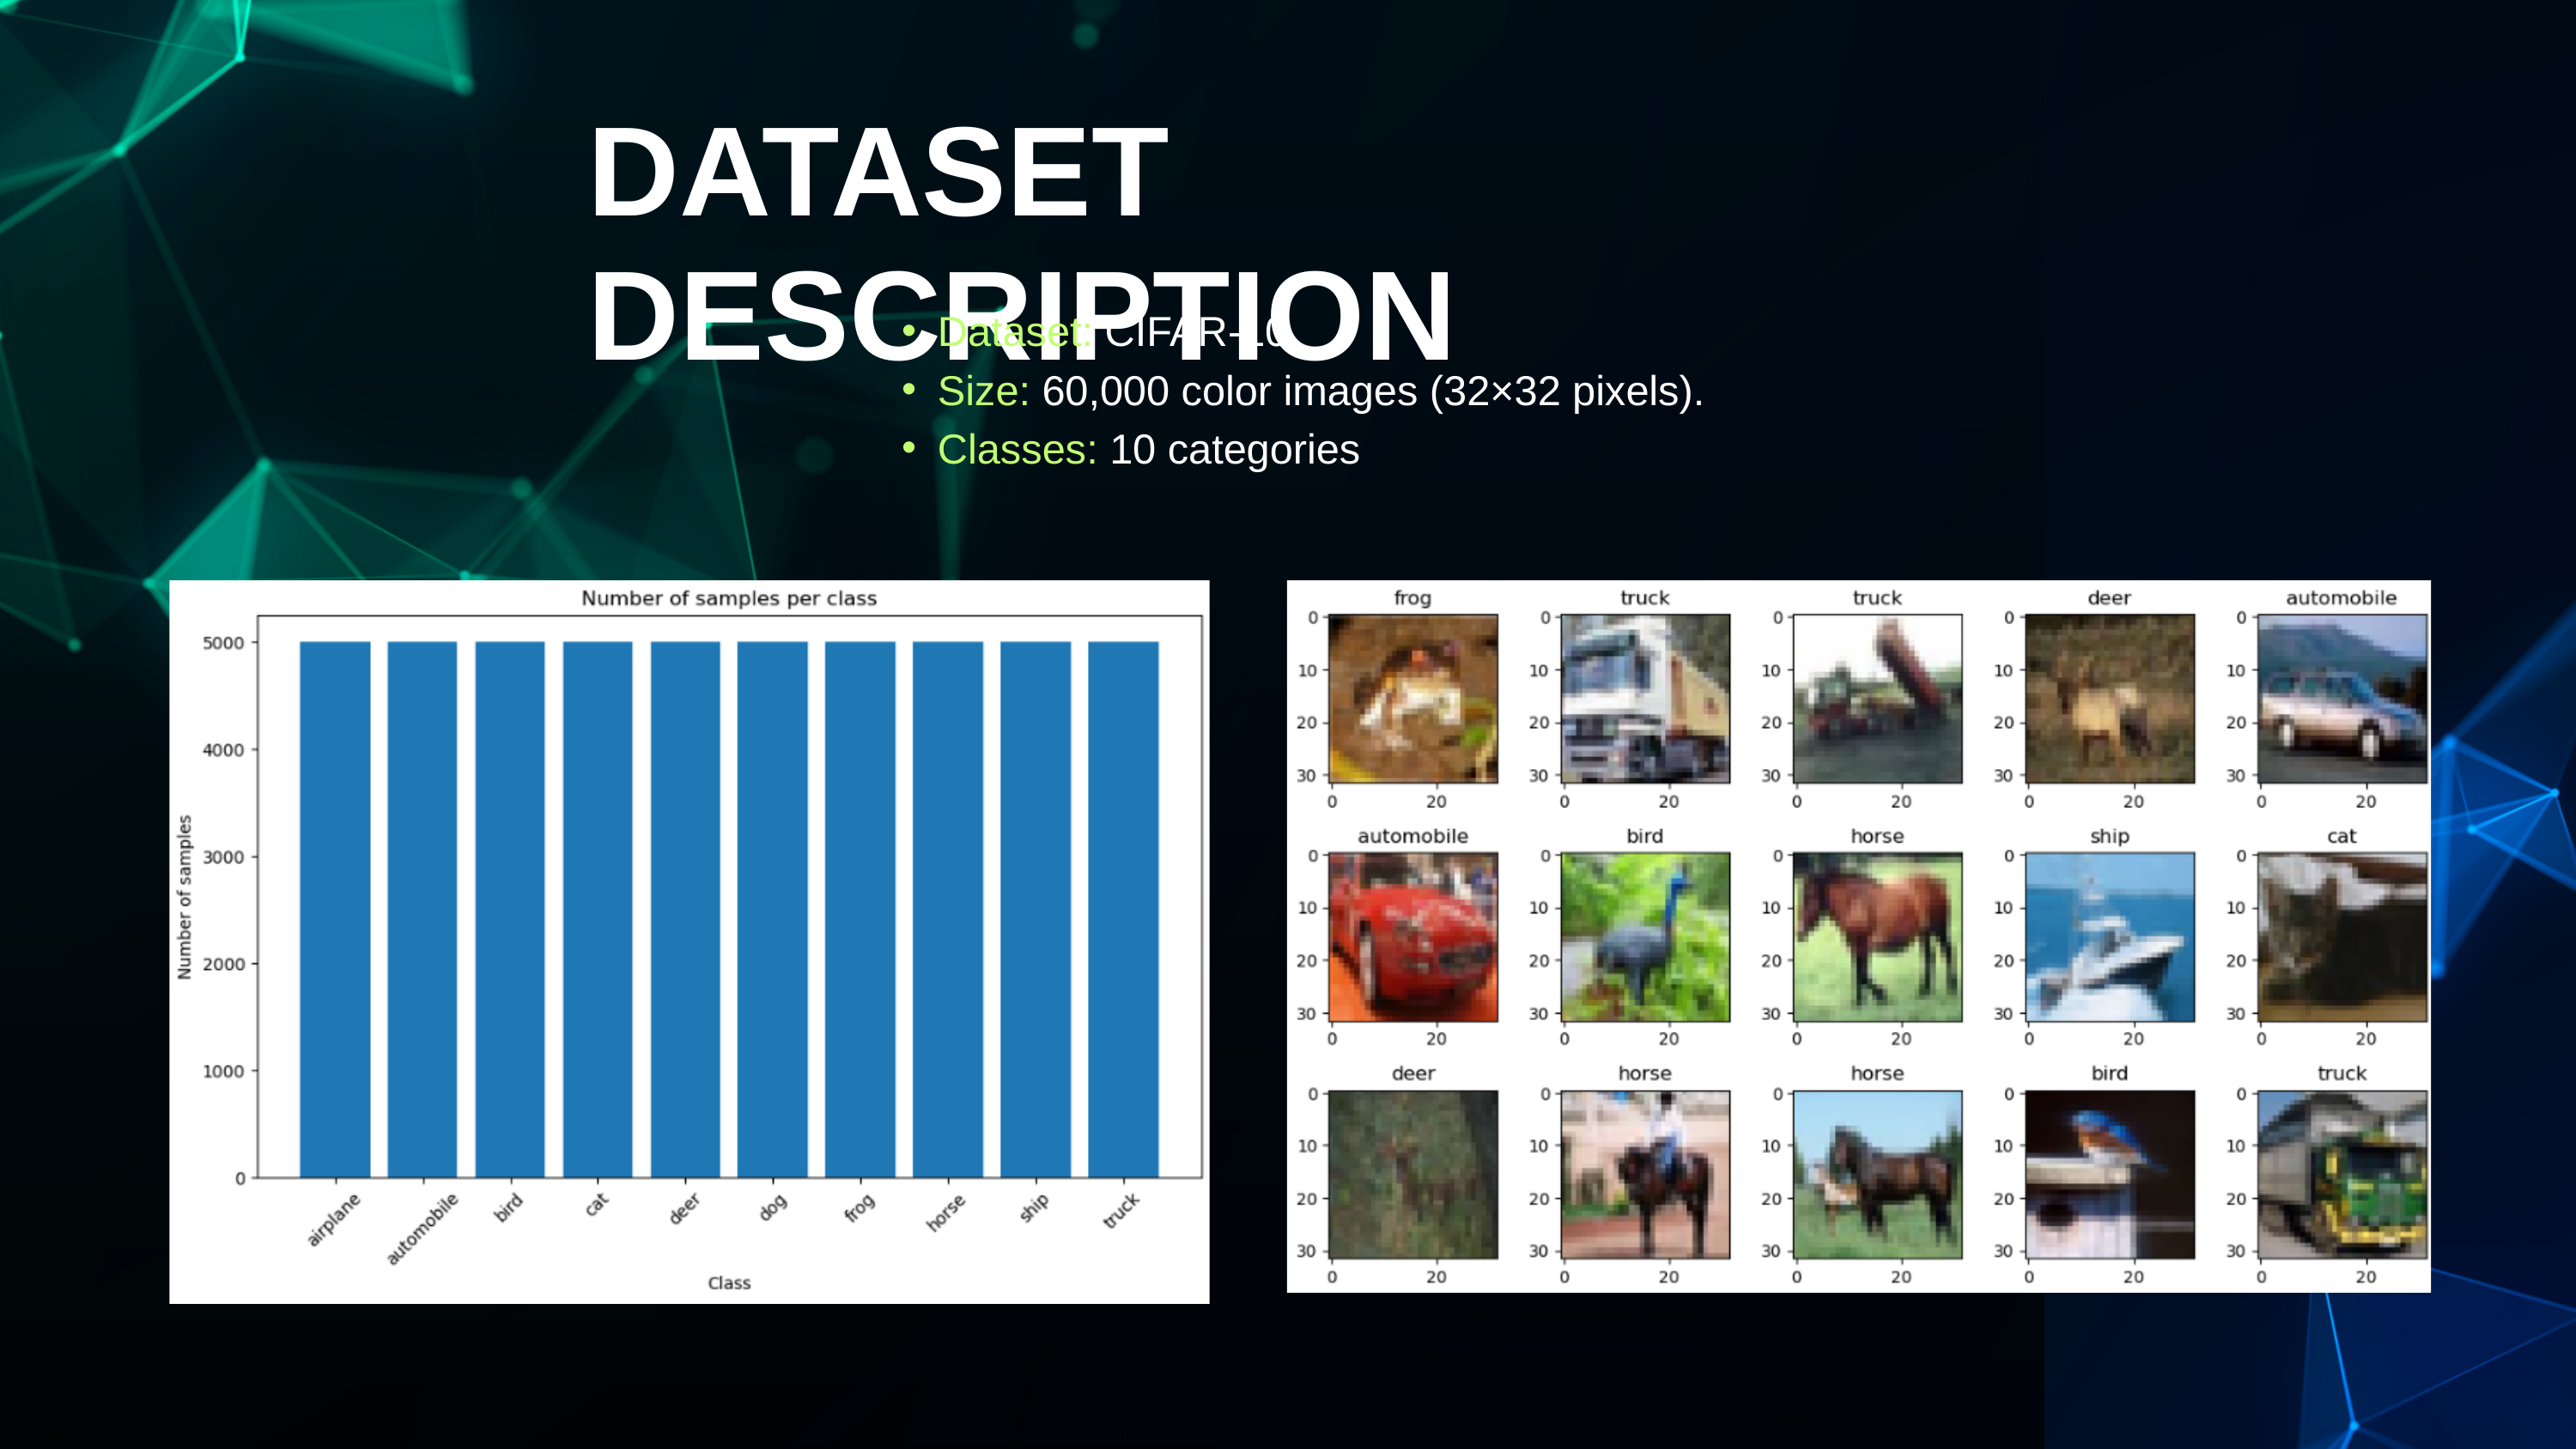

DATASET DESCRIPTION
Dataset: CIFAR-10
Size: 60,000 color images (32×32 pixels).
Classes: 10 categories